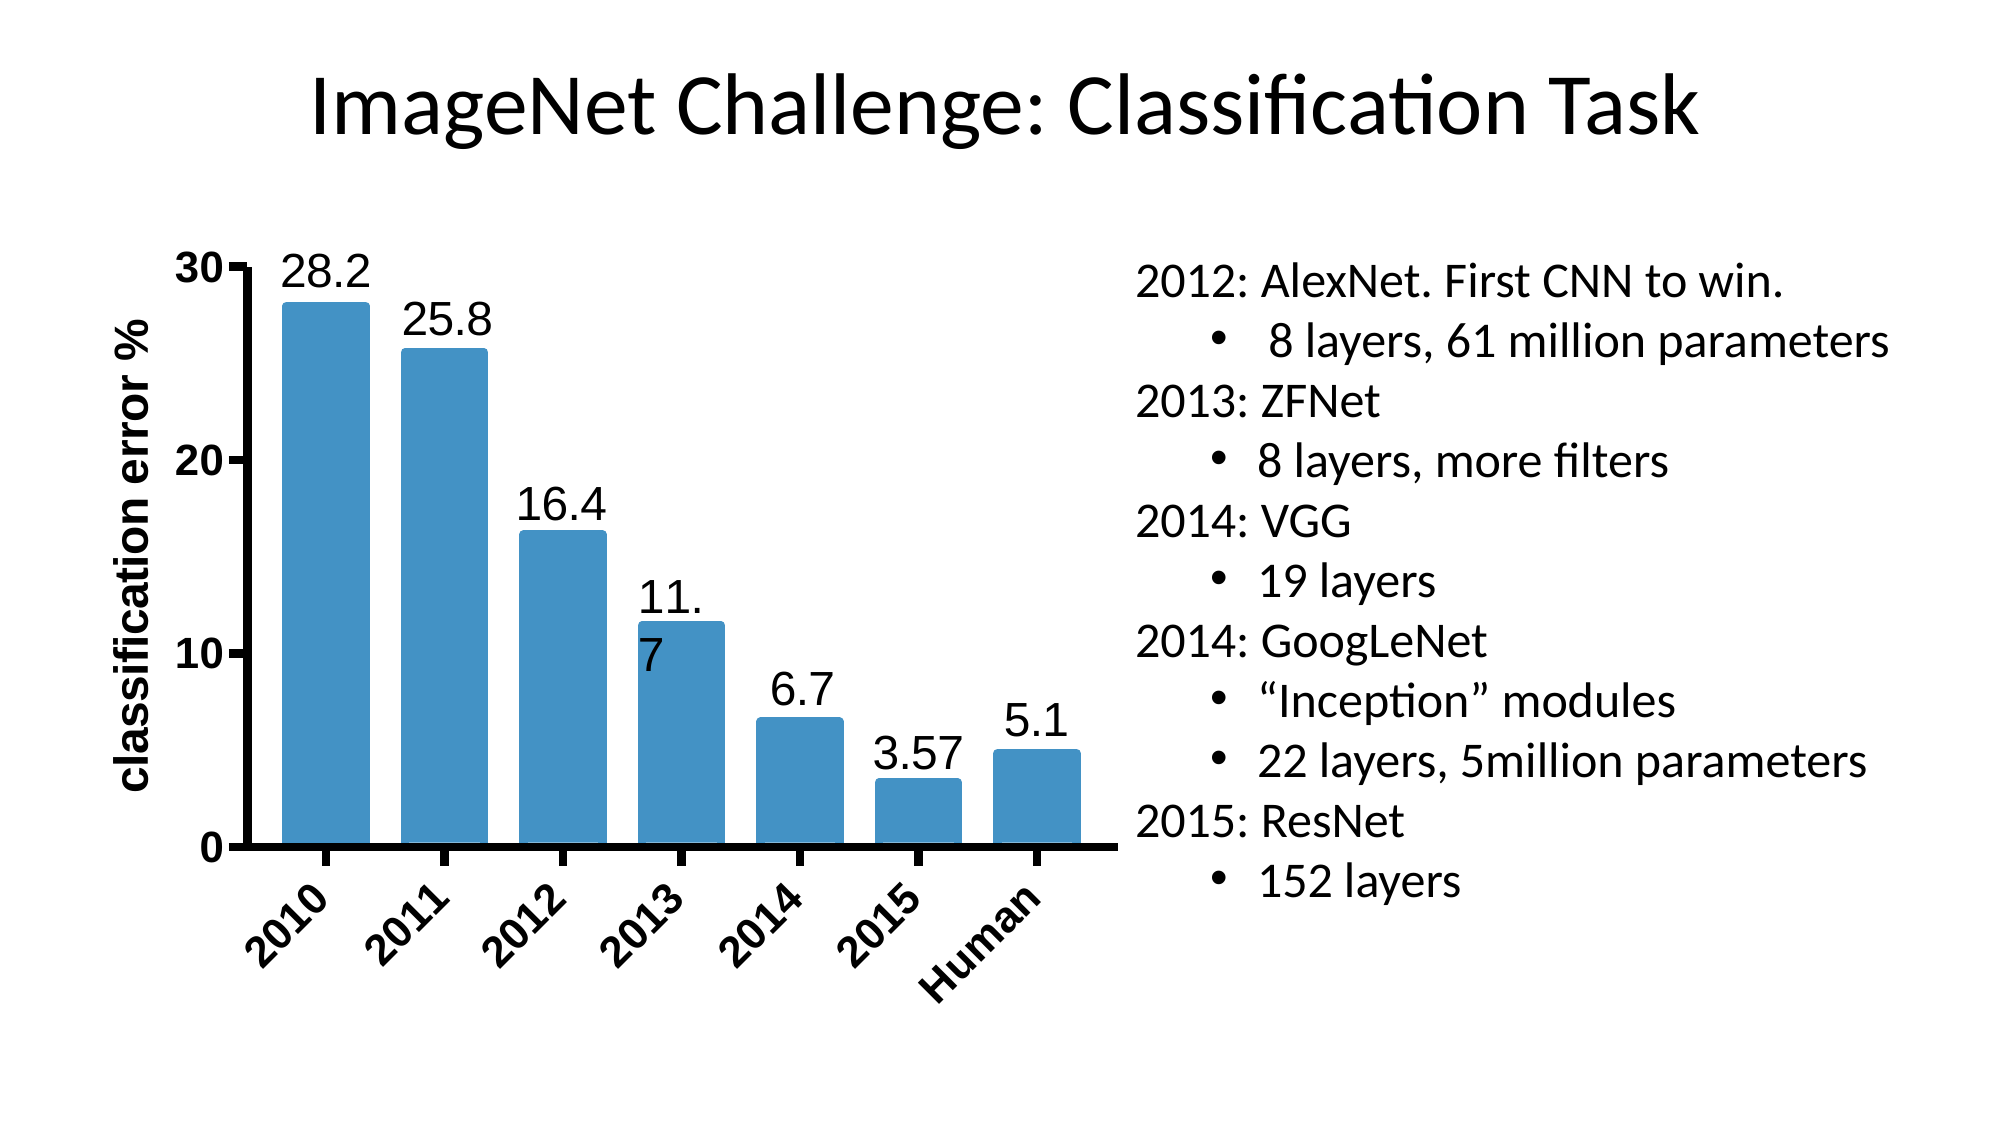

# ImageNet Challenge: Classification Task
30
28.2
2012: AlexNet. First CNN to win.
 8 layers, 61 million parameters
2013: ZFNet
8 layers, more filters
2014: VGG
19 layers
2014: GoogLeNet
“Inception” modules
22 layers, 5million parameters
2015: ResNet
152 layers

25.8

classification error %

20

16.4

11.7
10

6.7
5.1
3.57

0

2011
2010
2012
2013
2014
2015
Human